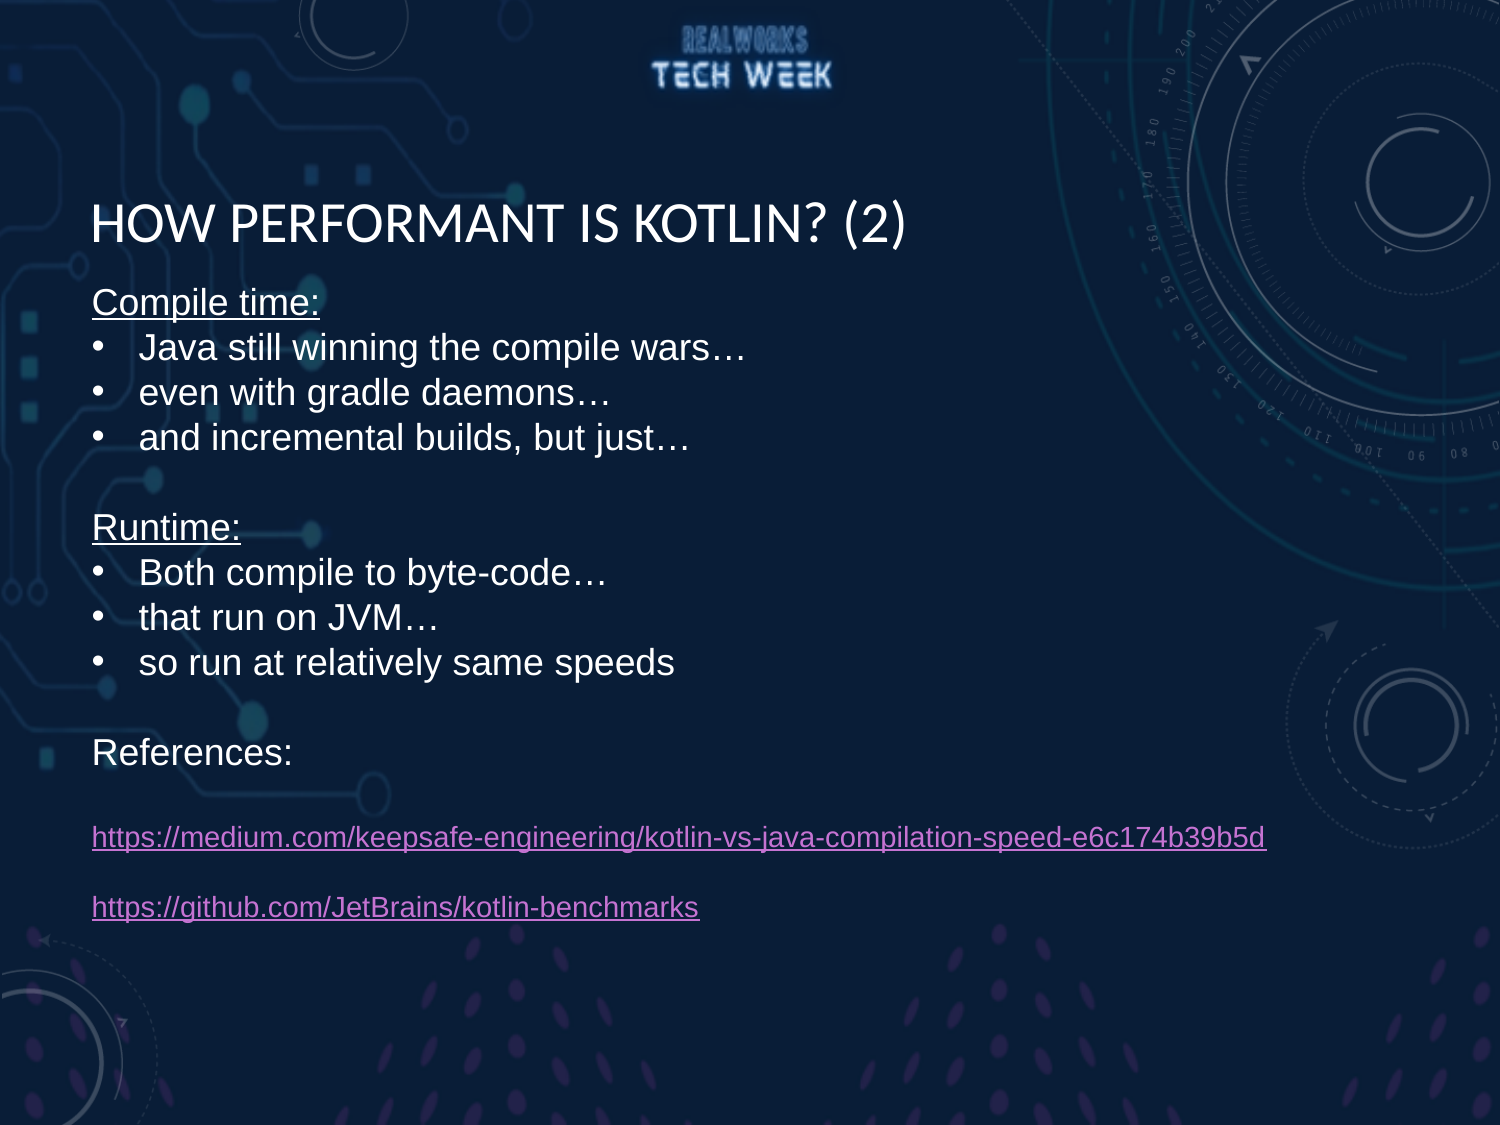

# How performant is Kotlin? (2)

Compile time:
Java still winning the compile wars…
even with gradle daemons…
and incremental builds, but just…

Runtime:
Both compile to byte-code…
that run on JVM…
so run at relatively same speeds

References:

https://medium.com/keepsafe-engineering/kotlin-vs-java-compilation-speed-e6c174b39b5d

https://github.com/JetBrains/kotlin-benchmarks